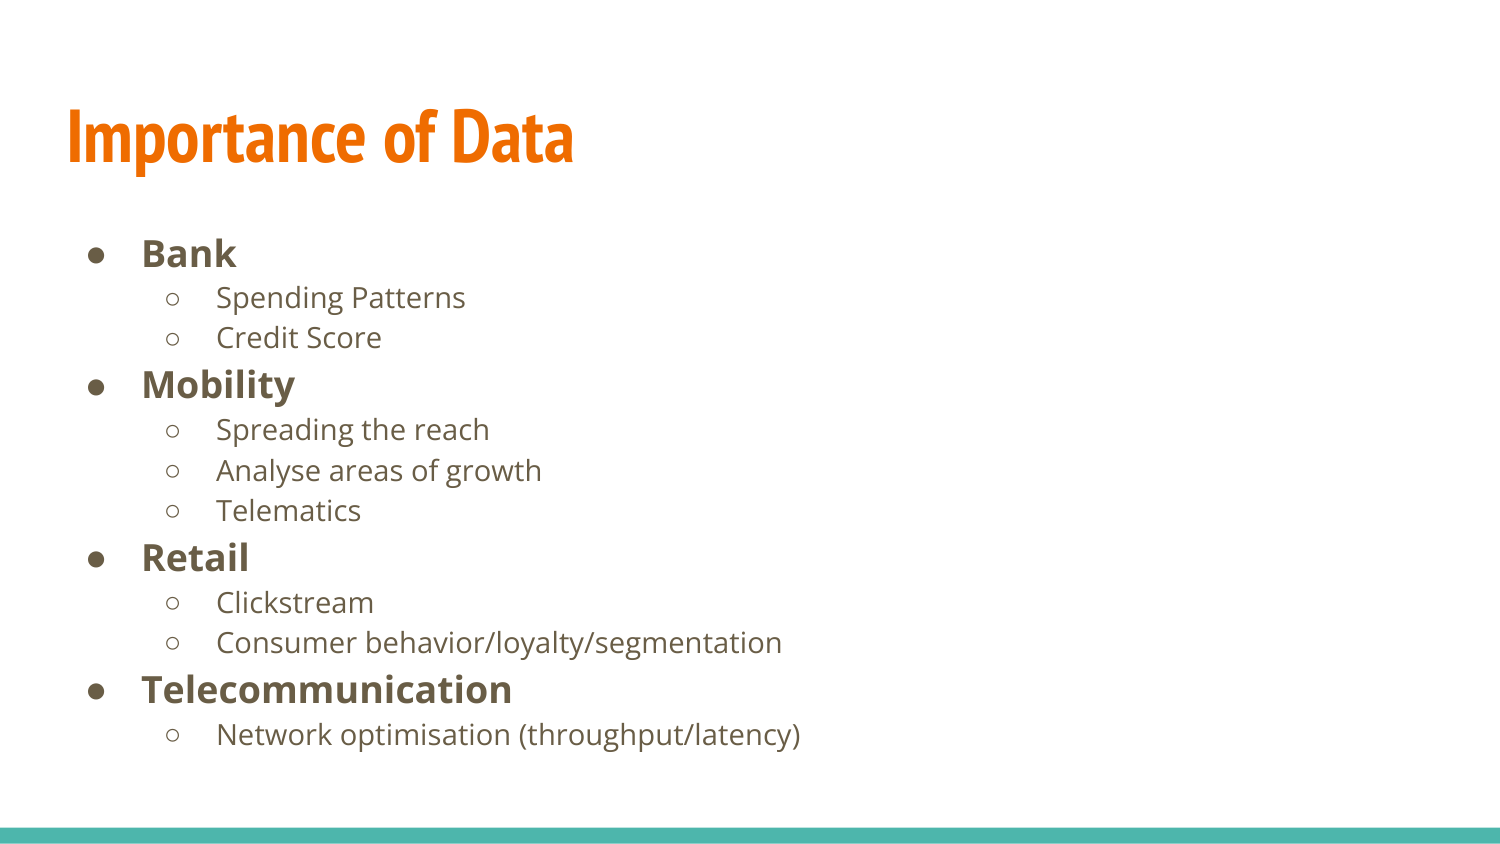

# Importance of Data
Bank
Spending Patterns
Credit Score
Mobility
Spreading the reach
Analyse areas of growth
Telematics
Retail
Clickstream
Consumer behavior/loyalty/segmentation
Telecommunication
Network optimisation (throughput/latency)